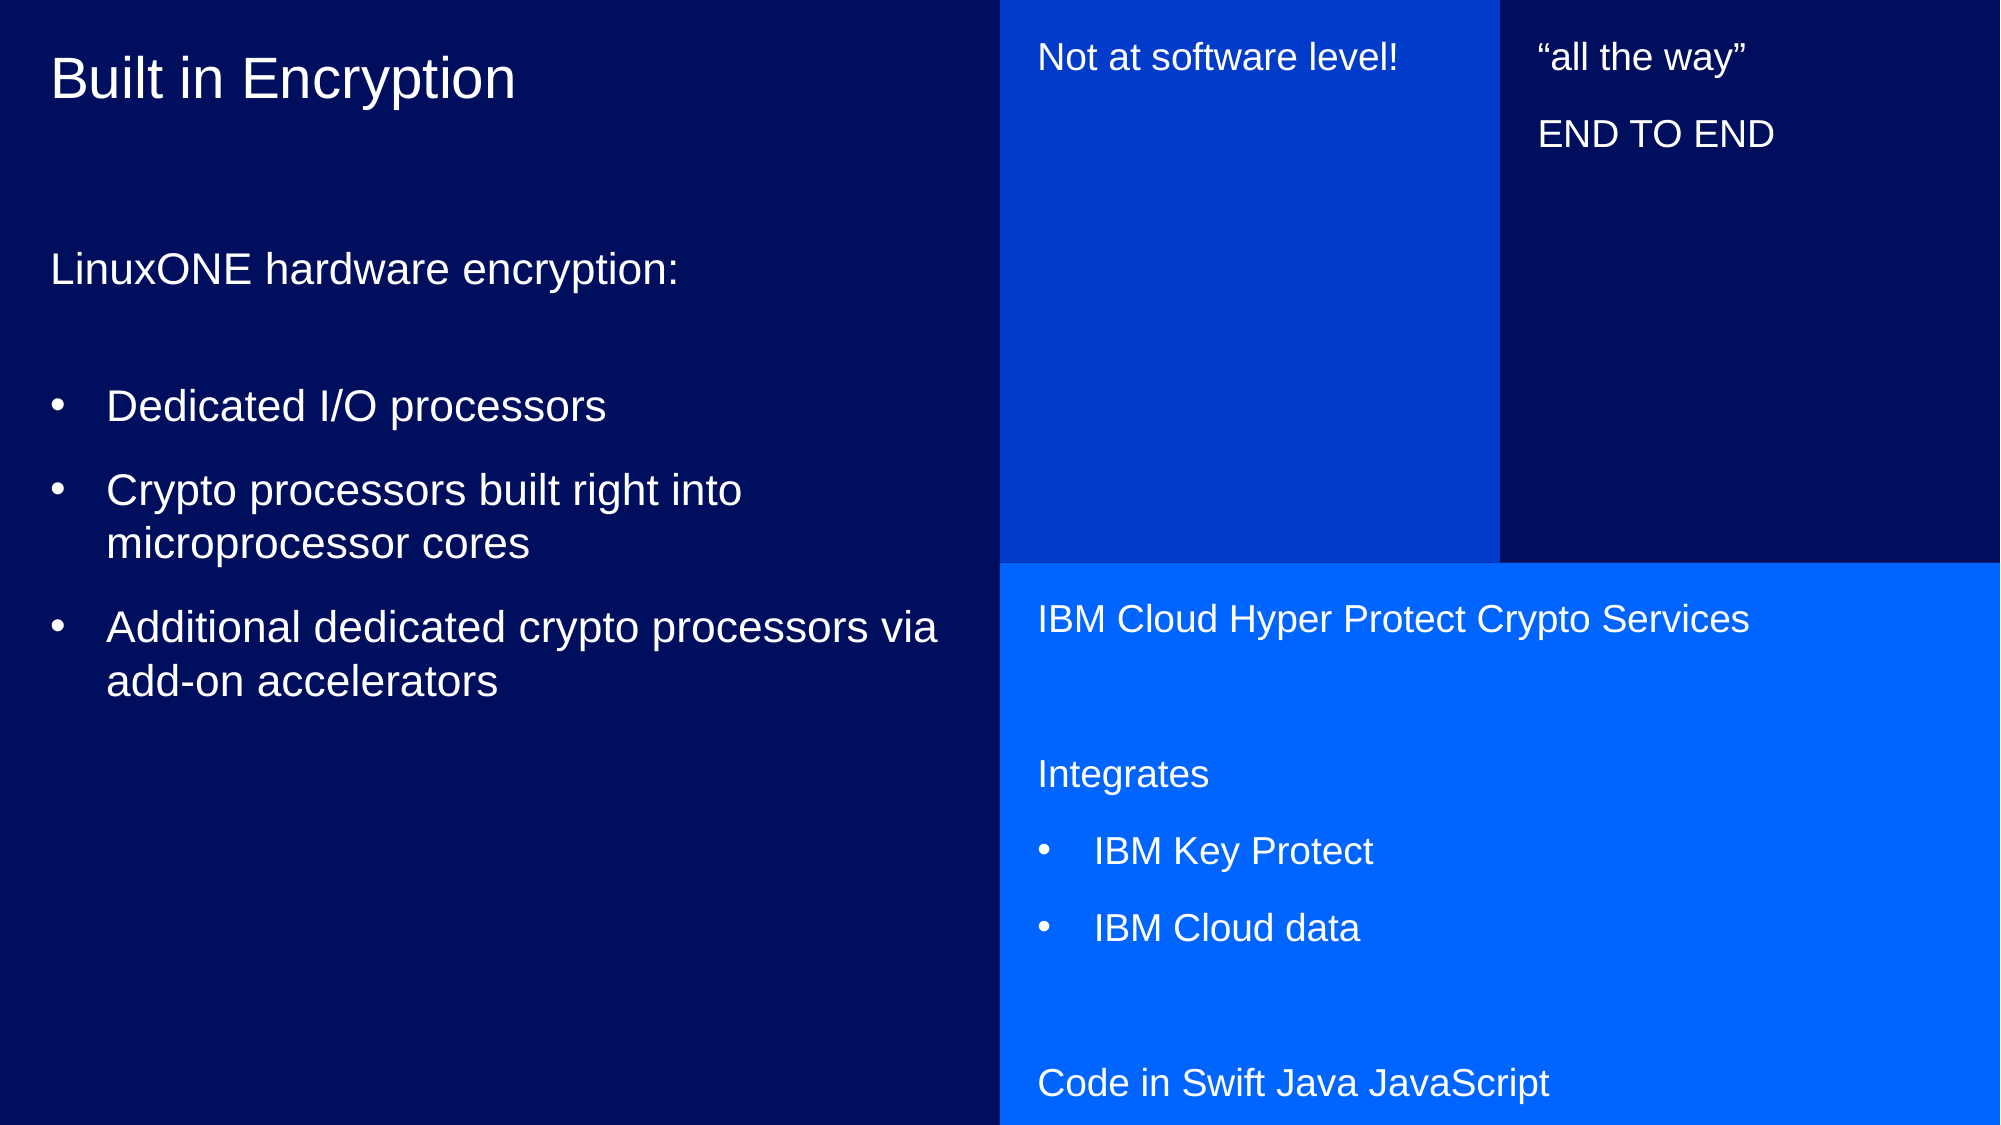

Not at software level!
“all the way”
END TO END
Built in Encryption
LinuxONE hardware encryption:
Dedicated I/O processors
Crypto processors built right into microprocessor cores
Additional dedicated crypto processors via add-on accelerators
IBM Cloud Hyper Protect Crypto Services

Integrates
IBM Key Protect
IBM Cloud data

Code in Swift Java JavaScript